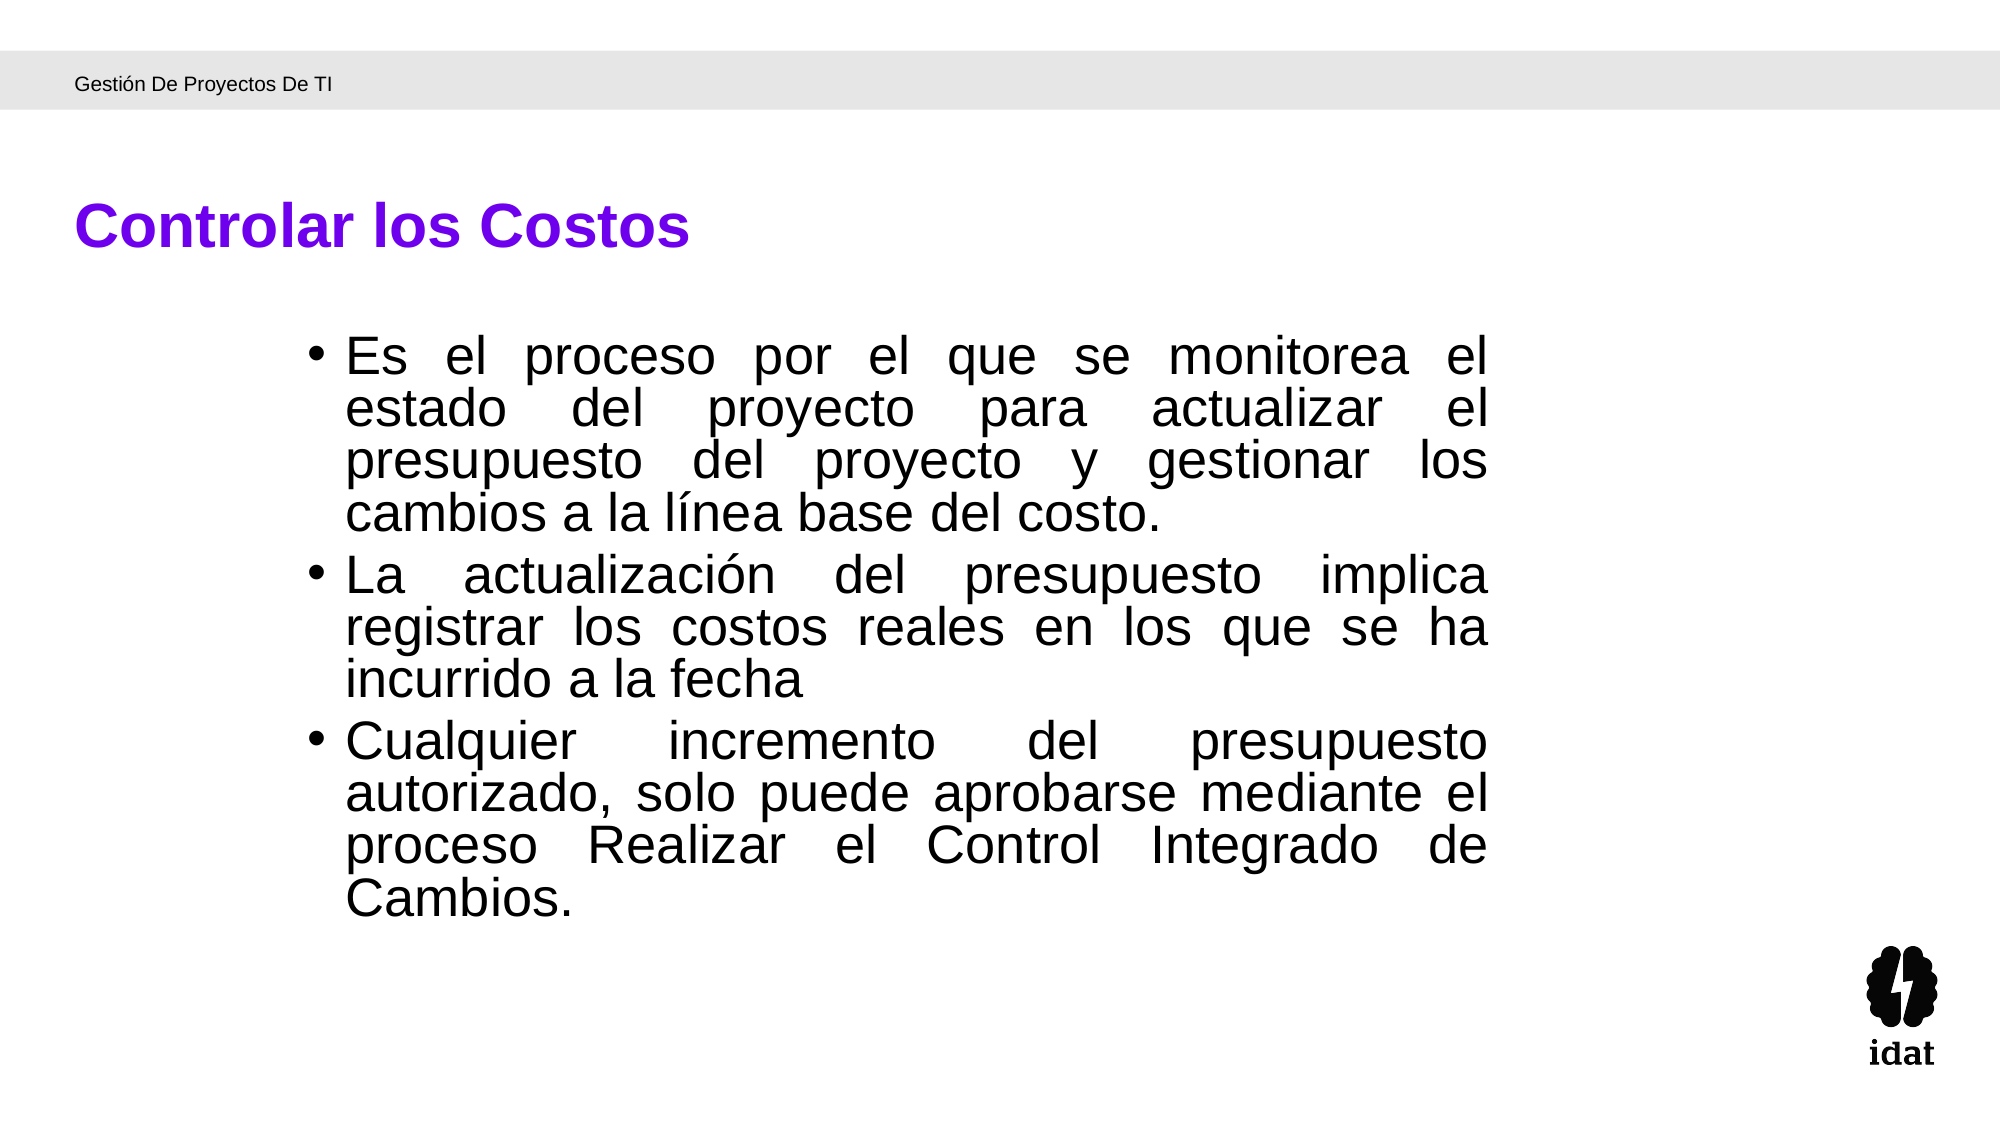

Gestión De Proyectos De TI

Controlar los Costos
Es el proceso por el que se monitorea el estado del proyecto para actualizar el presupuesto del proyecto y gestionar los cambios a la línea base del costo.
La actualización del presupuesto implica registrar los costos reales en los que se ha incurrido a la fecha
Cualquier incremento del presupuesto autorizado, solo puede aprobarse mediante el proceso Realizar el Control Integrado de Cambios.